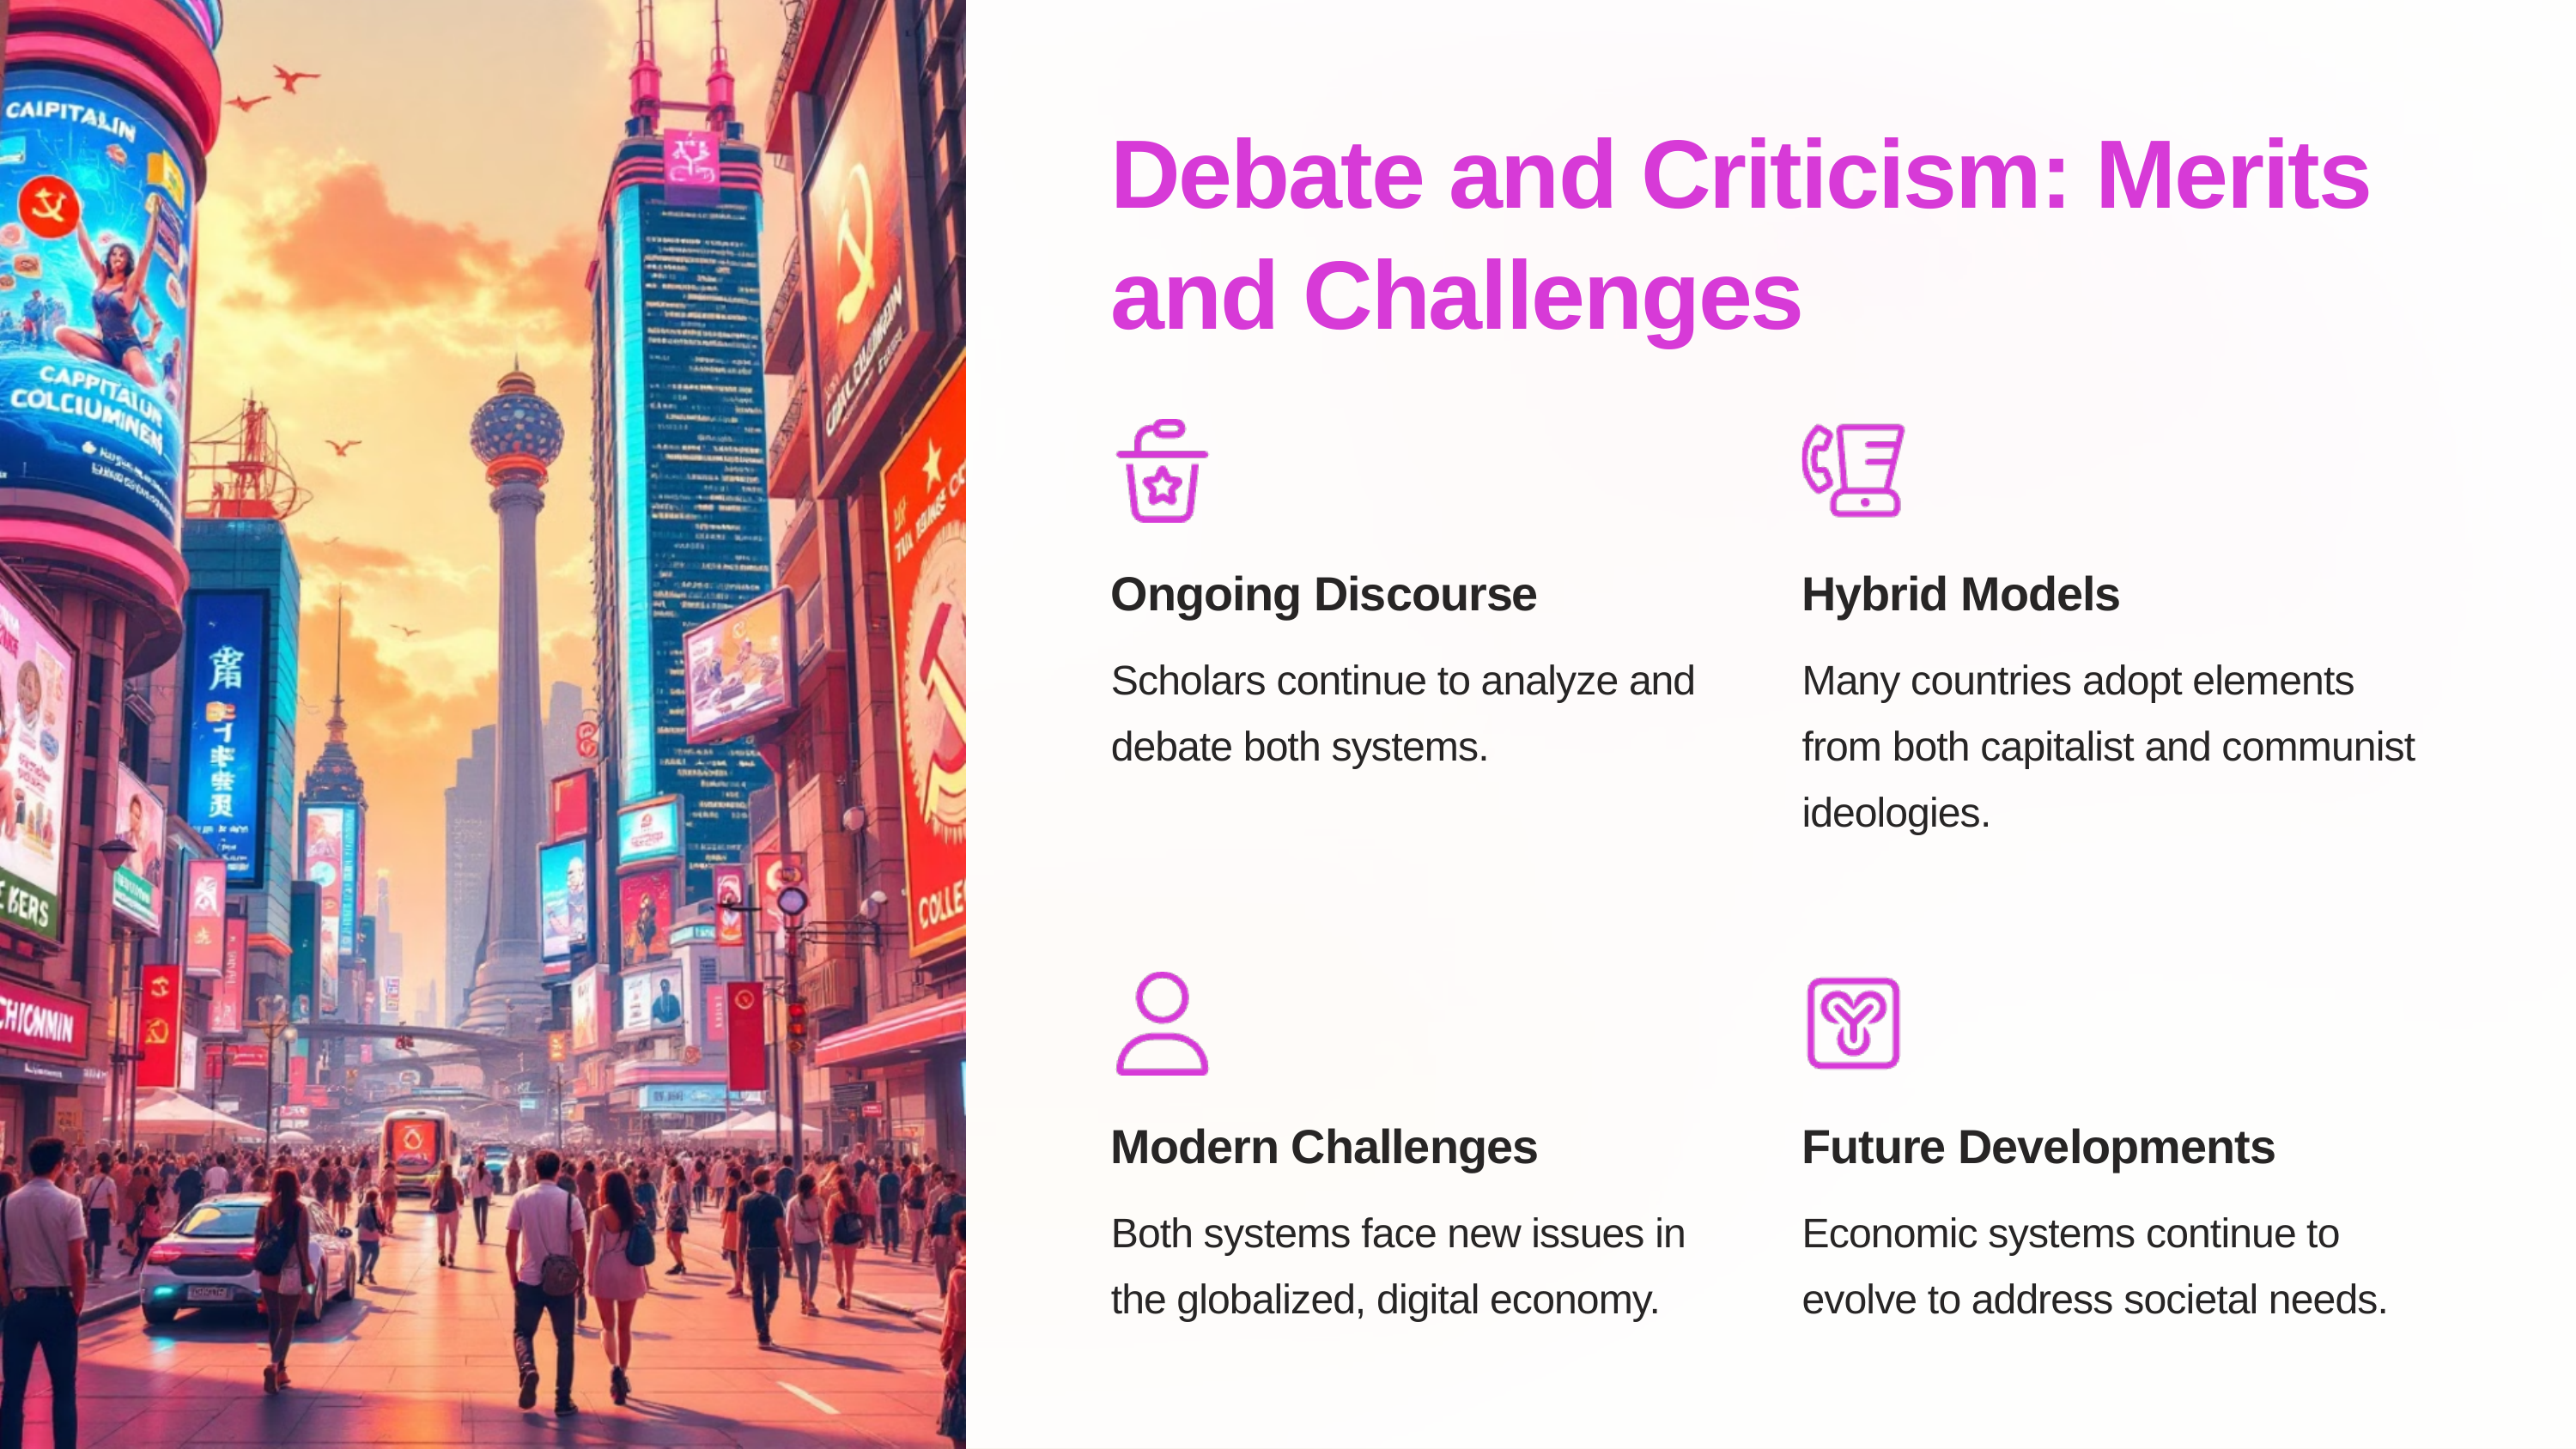

Debate and Criticism: Merits and Challenges

Ongoing Discourse
Hybrid Models
Scholars continue to analyze and debate both systems.
Many countries adopt elements from both capitalist and communist ideologies.

Modern Challenges
Future Developments
Both systems face new issues in the globalized, digital economy.
Economic systems continue to evolve to address societal needs.